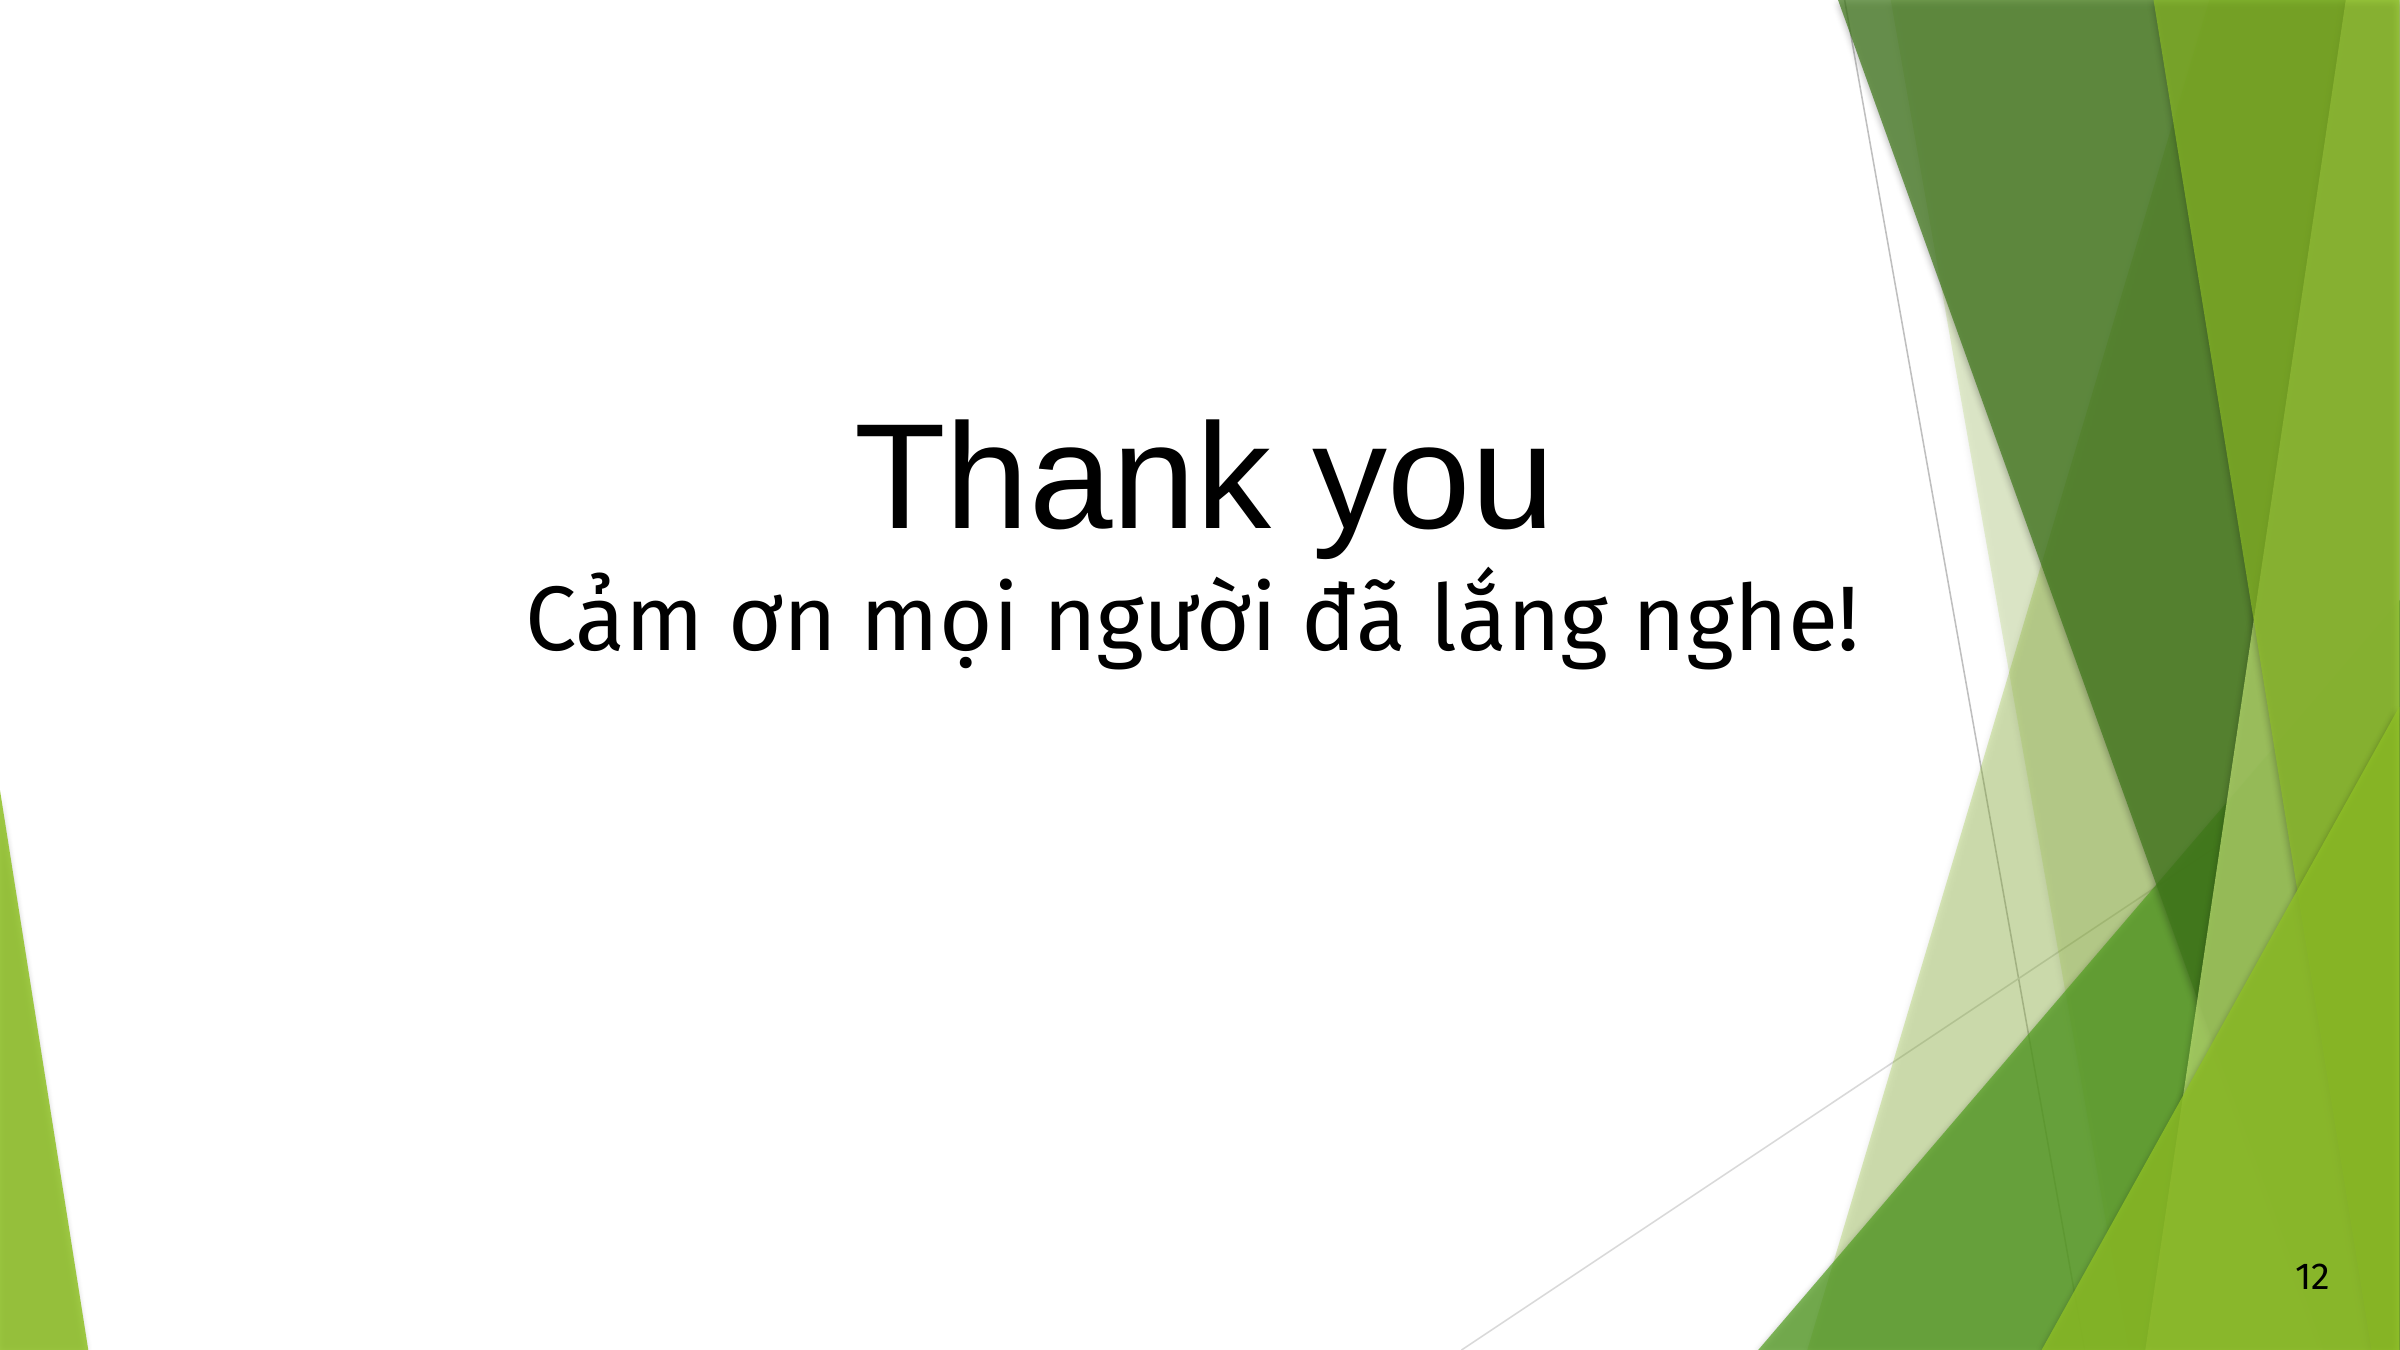

Thank you
Cảm ơn mọi người đã lắng nghe!

12